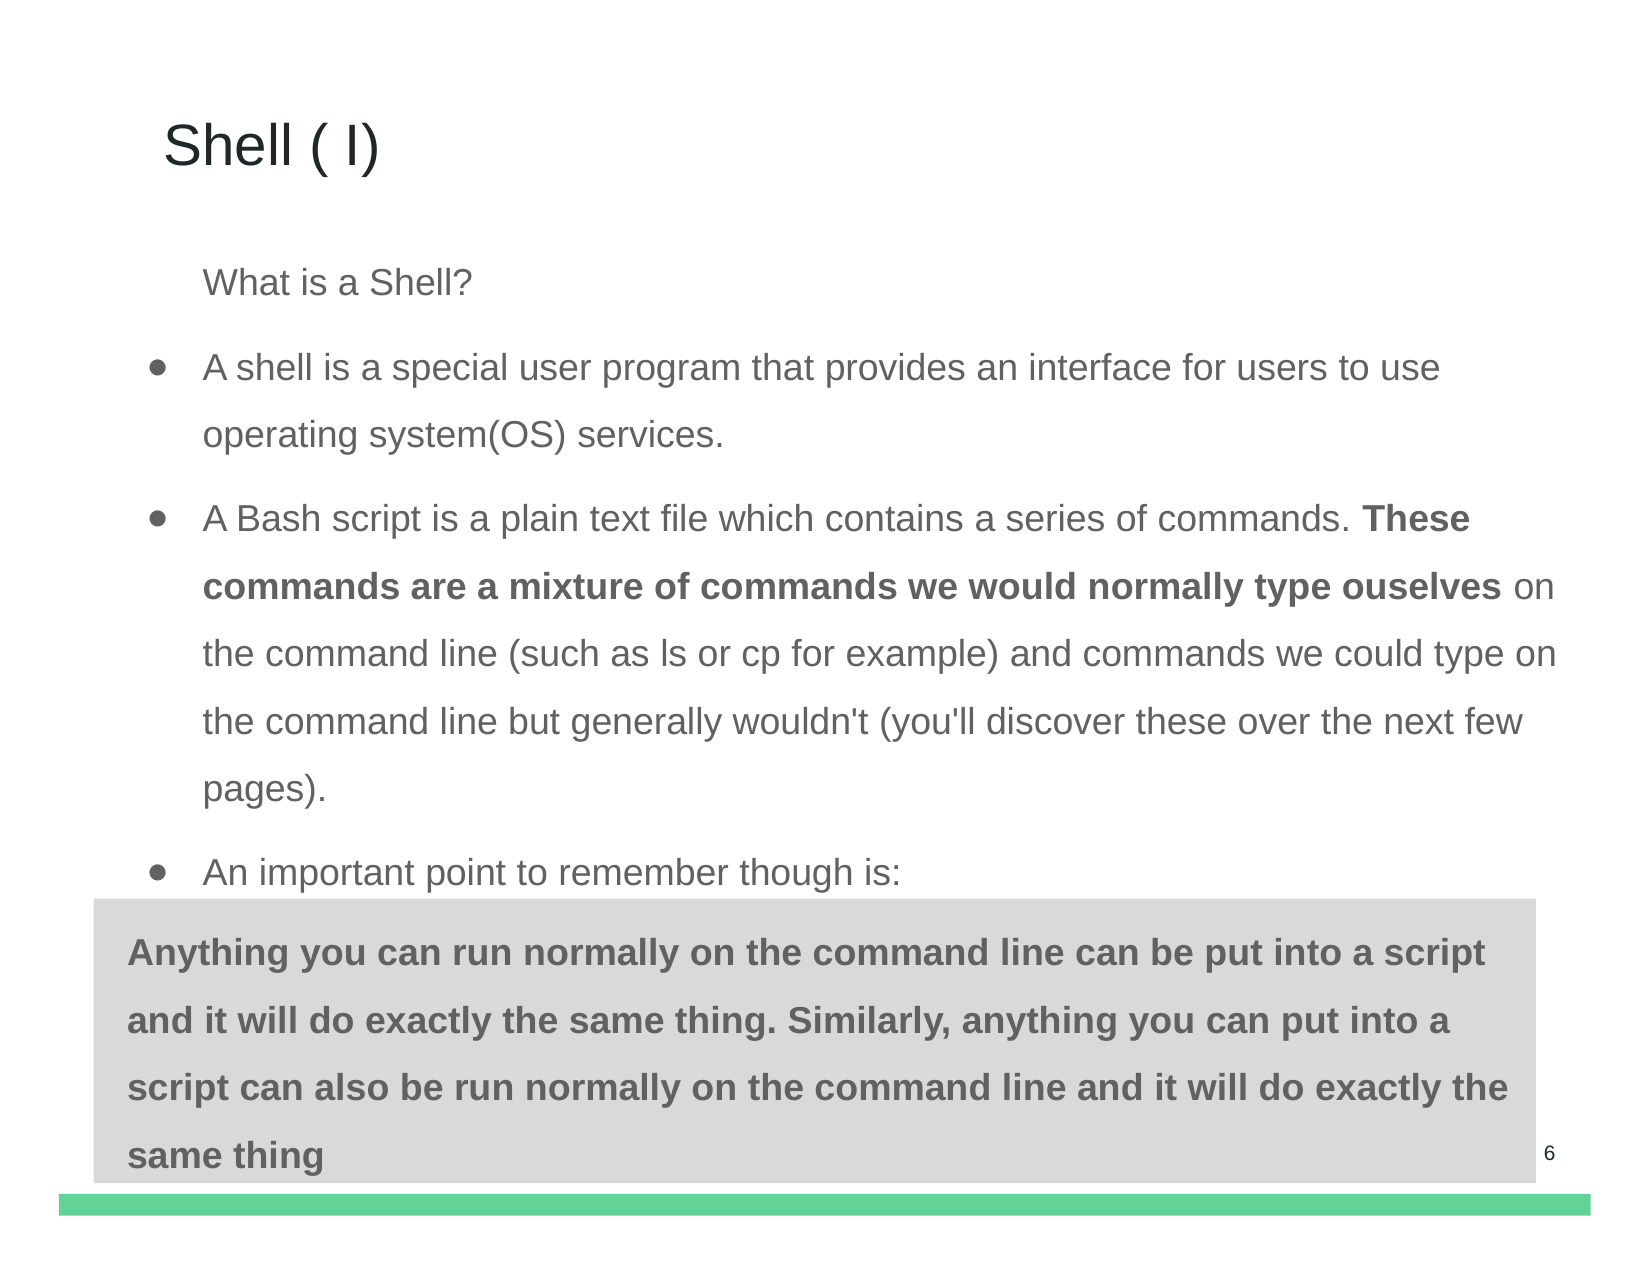

# Shell ( I)
What is a Shell?
A shell is a special user program that provides an interface for users to use operating system(OS) services.
A Bash script is a plain text file which contains a series of commands. These commands are a mixture of commands we would normally type ouselves on the command line (such as ls or cp for example) and commands we could type on the command line but generally wouldn't (you'll discover these over the next few pages).
An important point to remember though is:

Anything you can run normally on the command line can be put into a script and it will do exactly the same thing. Similarly, anything you can put into a script can also be run normally on the command line and it will do exactly the same thing
6